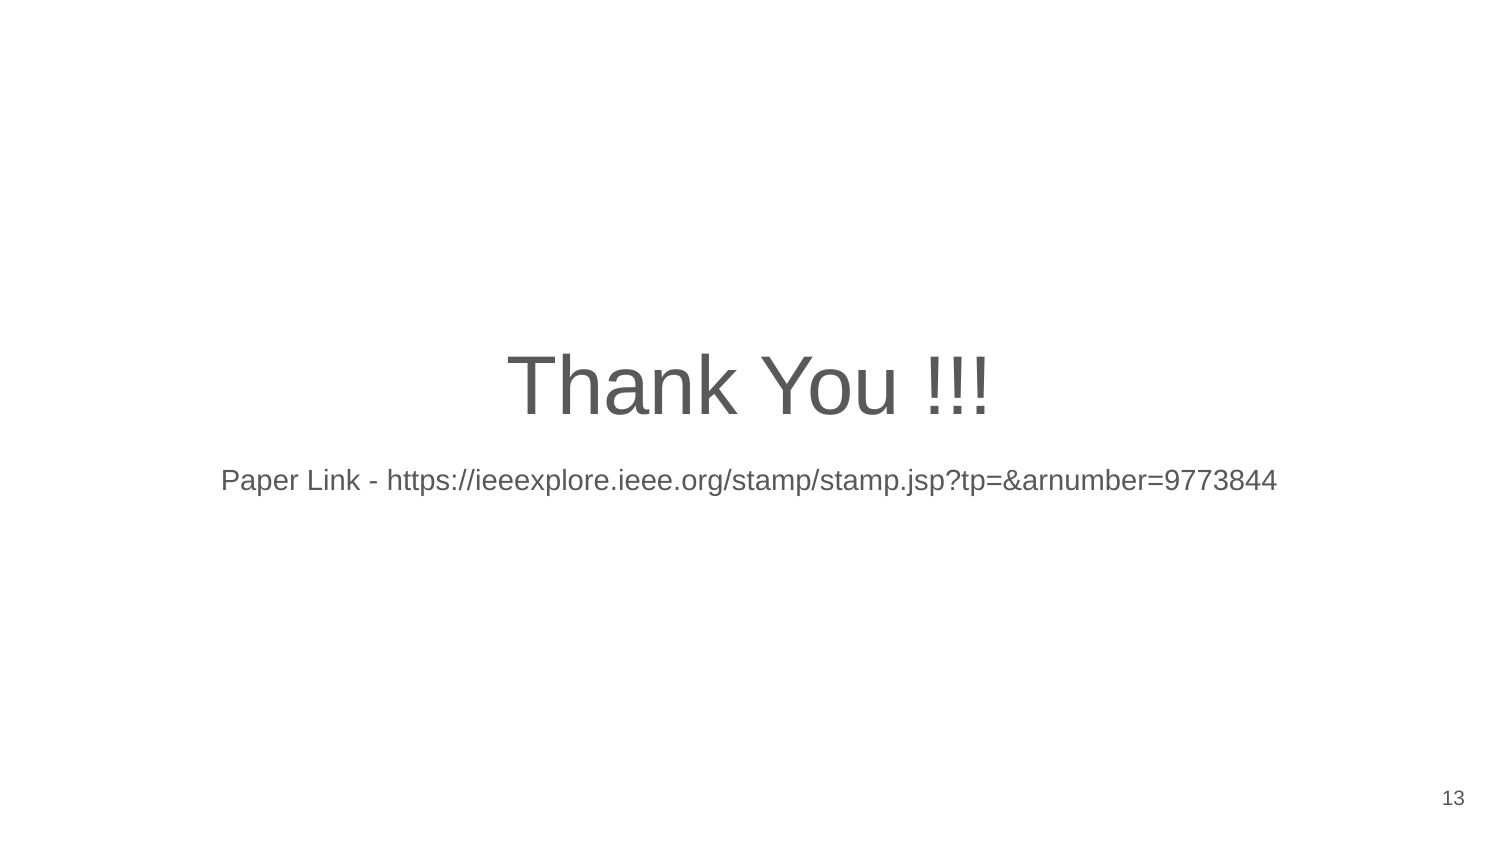

Thank You !!!
Paper Link - https://ieeexplore.ieee.org/stamp/stamp.jsp?tp=&arnumber=9773844
13